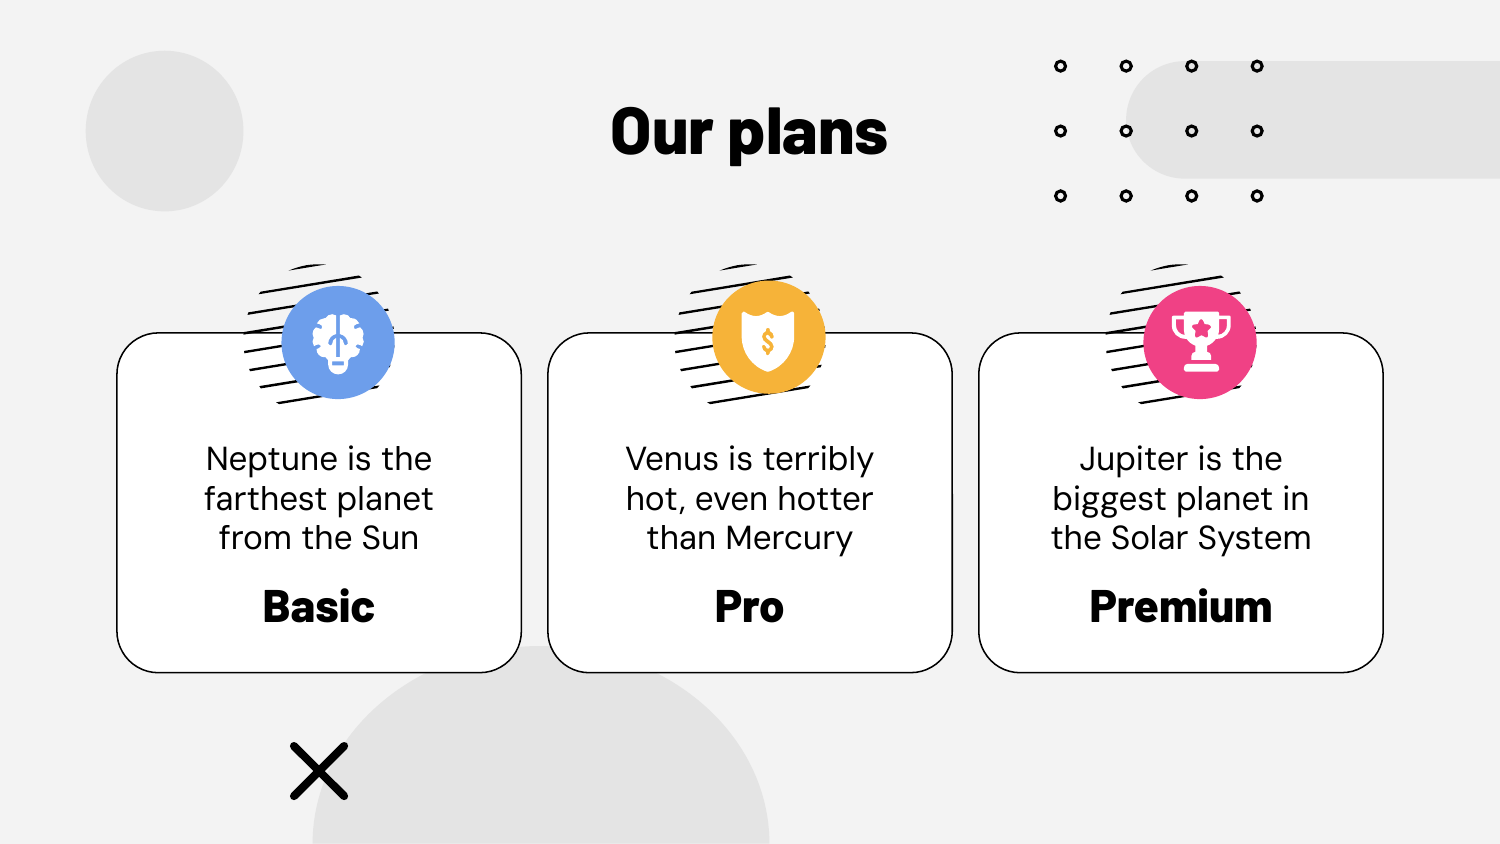

# Our plans

Neptune is the farthest planet from the Sun
Venus is terribly hot, even hotter than Mercury
Jupiter is the biggest planet in the Solar System
Basic
Pro
Premium